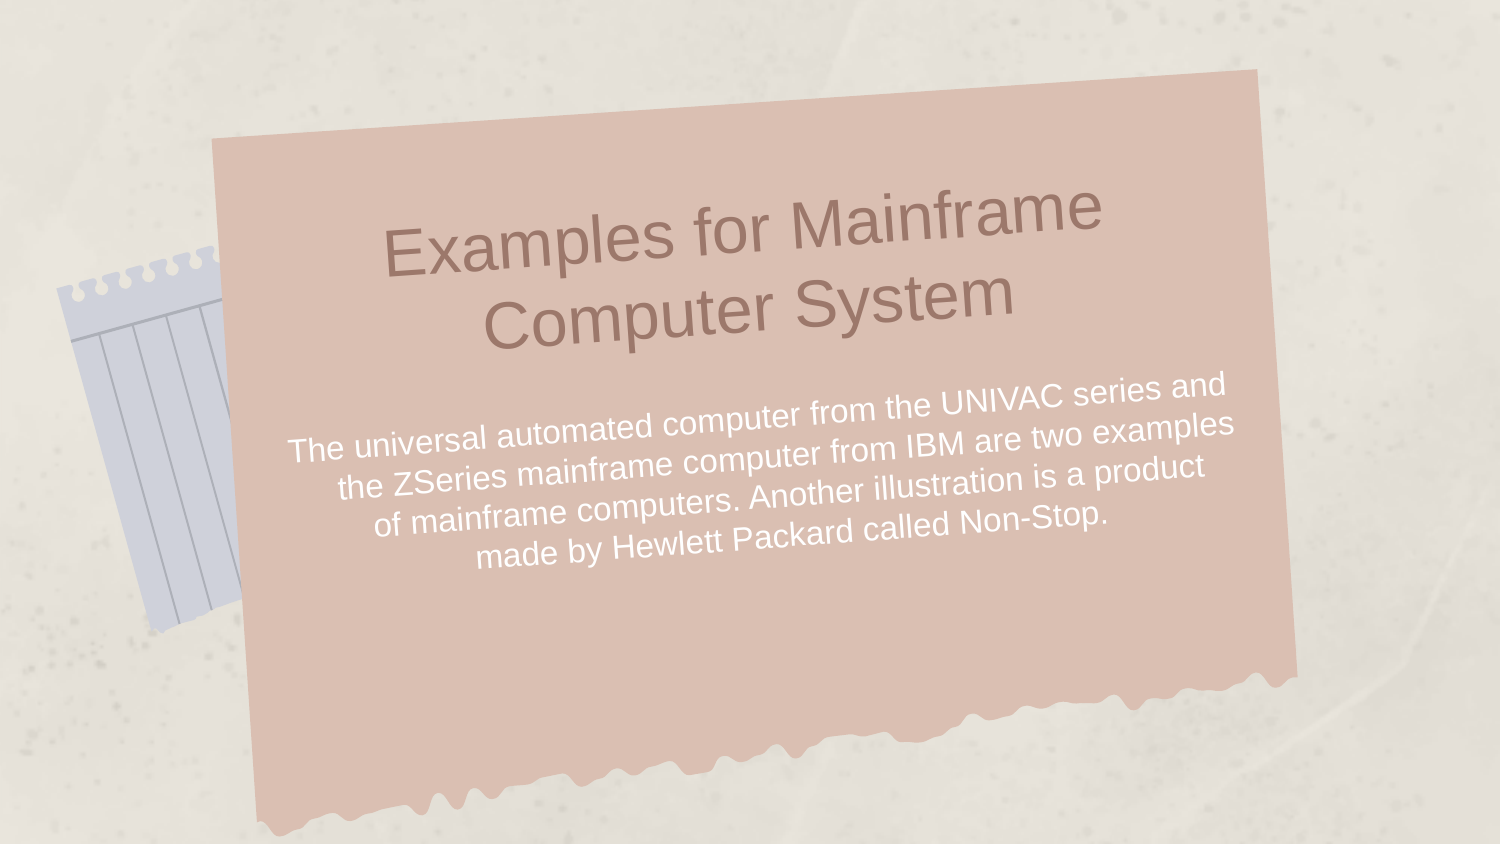

Examples for Mainframe Computer System
The universal automated computer from the UNIVAC series and the ZSeries mainframe computer from IBM are two examples of mainframe computers. Another illustration is a product made by Hewlett Packard called Non-Stop.